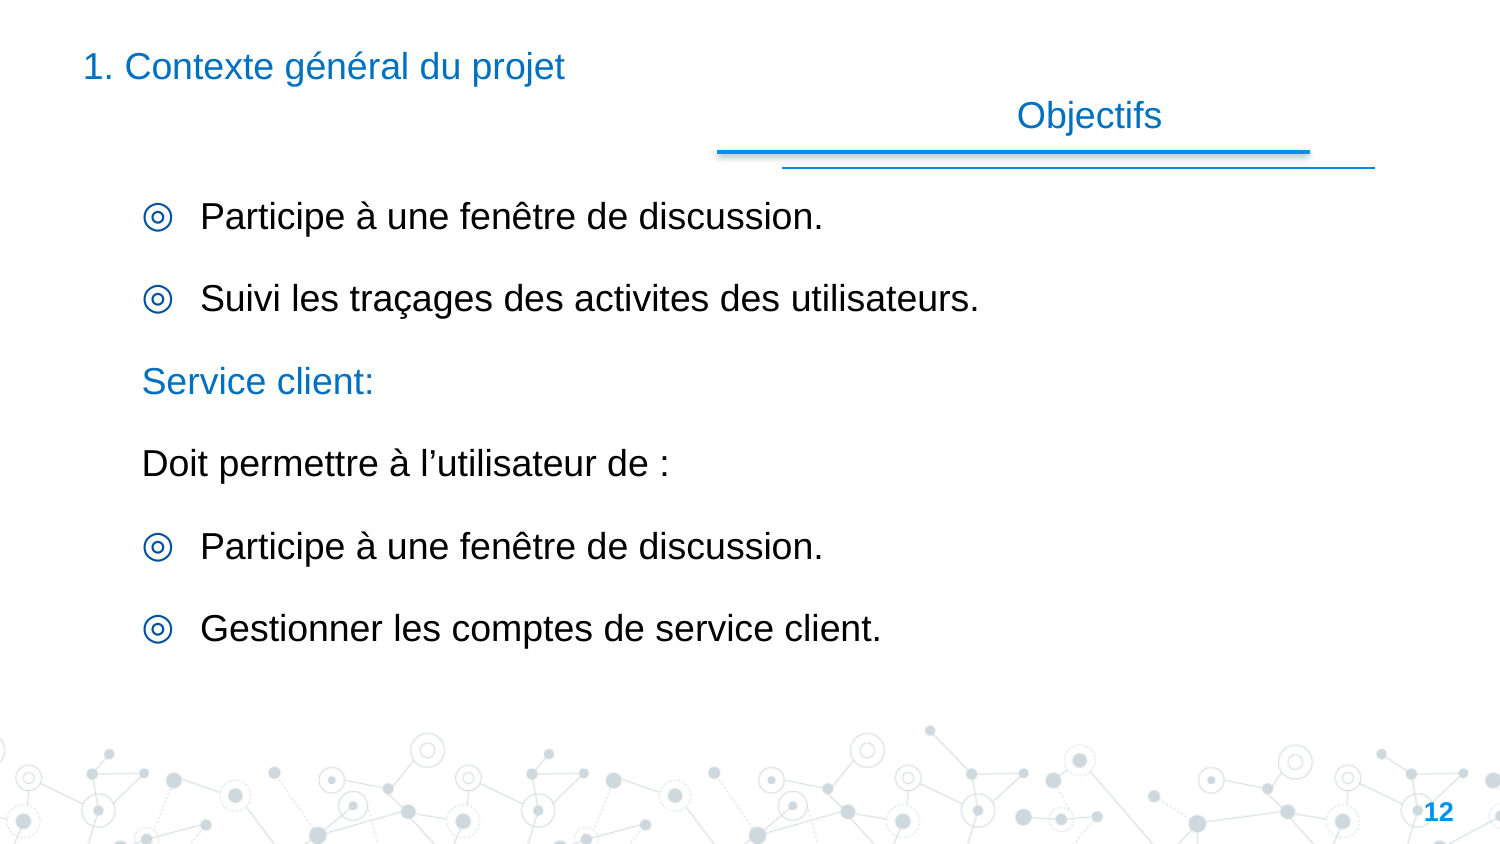

# 1. Contexte général du projet Objectifs
Participe à une fenêtre de discussion.
Suivi les traçages des activites des utilisateurs.
Service client:
Doit permettre à l’utilisateur de :
Participe à une fenêtre de discussion.
Gestionner les comptes de service client.

12